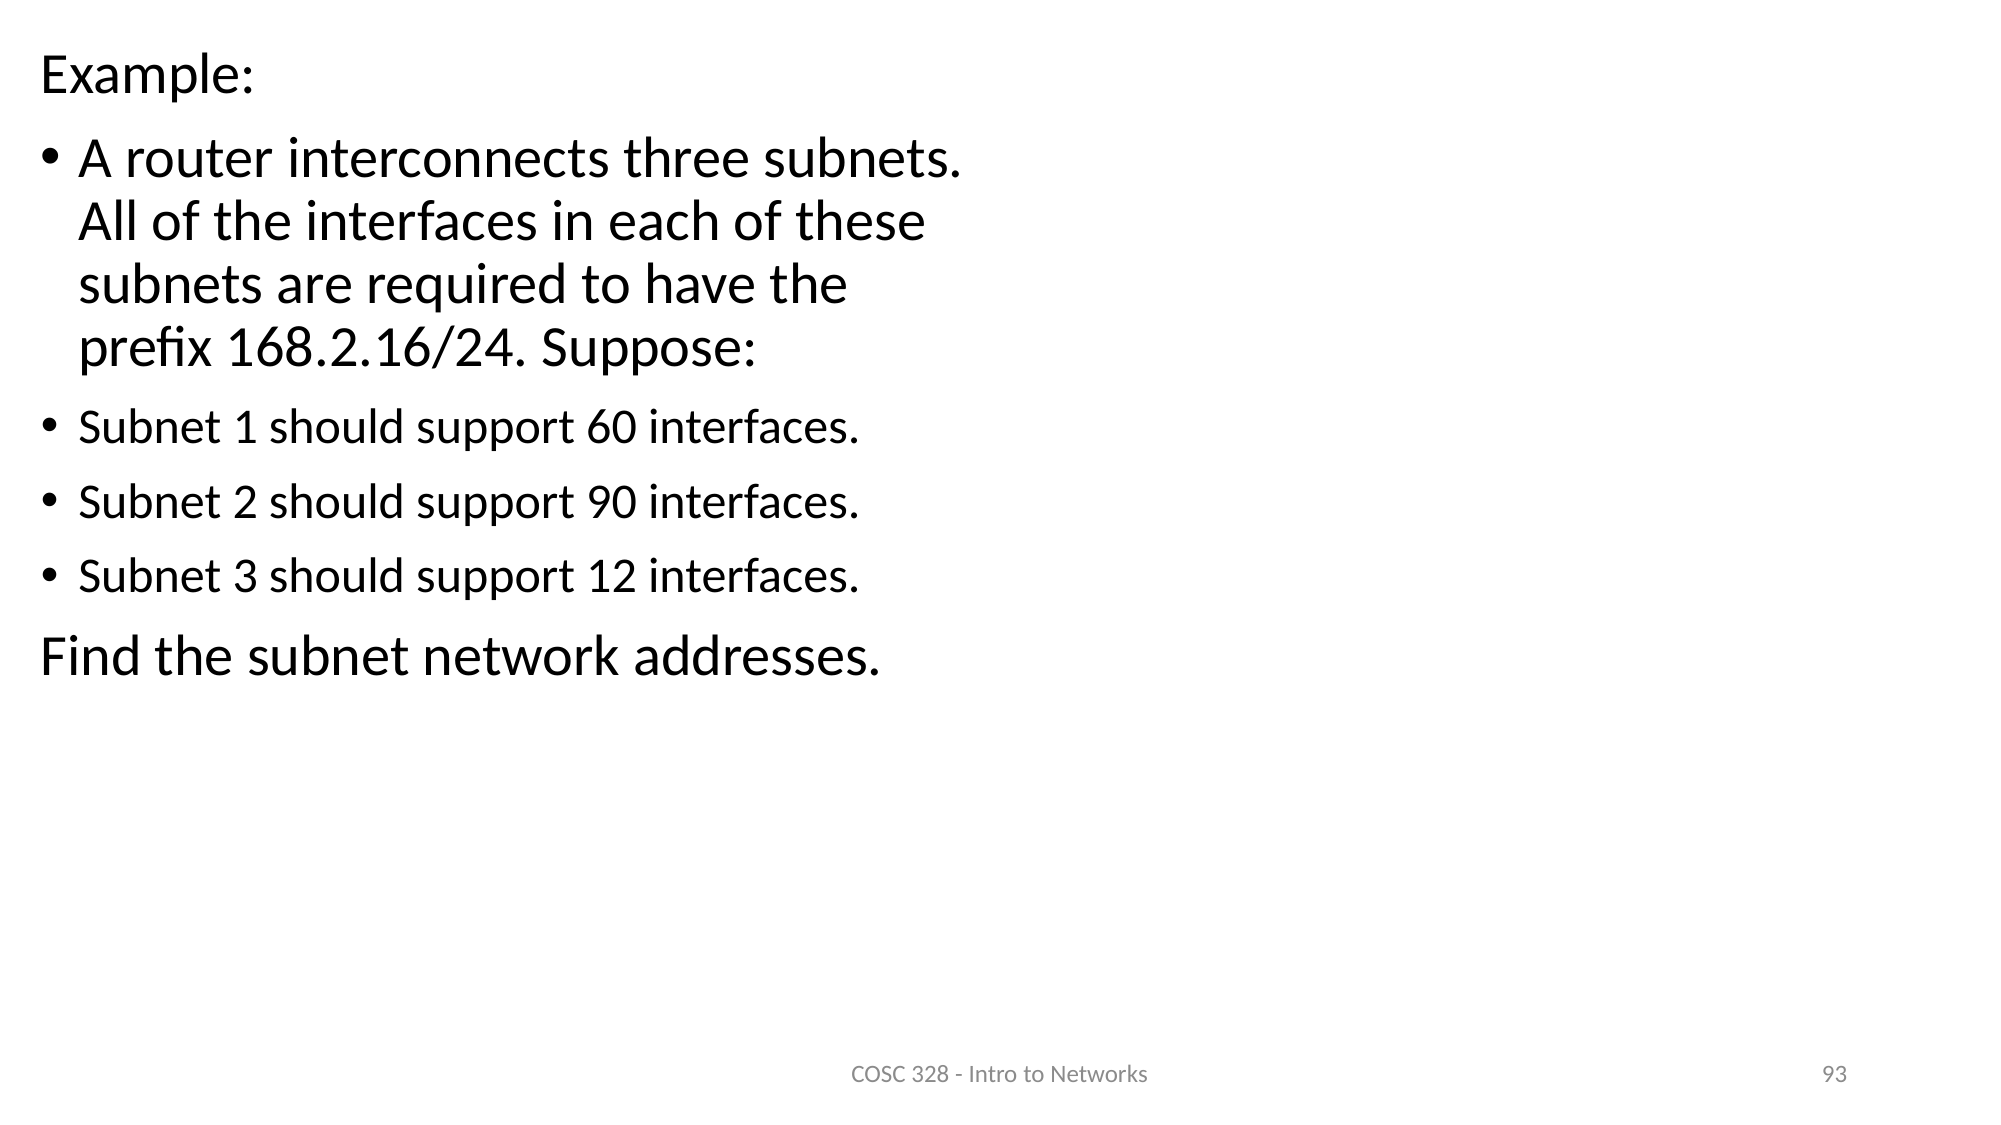

Example:
A router interconnects three subnets. All of the interfaces in each of these subnets are required to have the prefix 168.2.16/24. Suppose:
Subnet 1 should support 60 interfaces.
Subnet 2 should support 90 interfaces.
Subnet 3 should support 12 interfaces.
Find the subnet network addresses.
COSC 328 - Intro to Networks
93